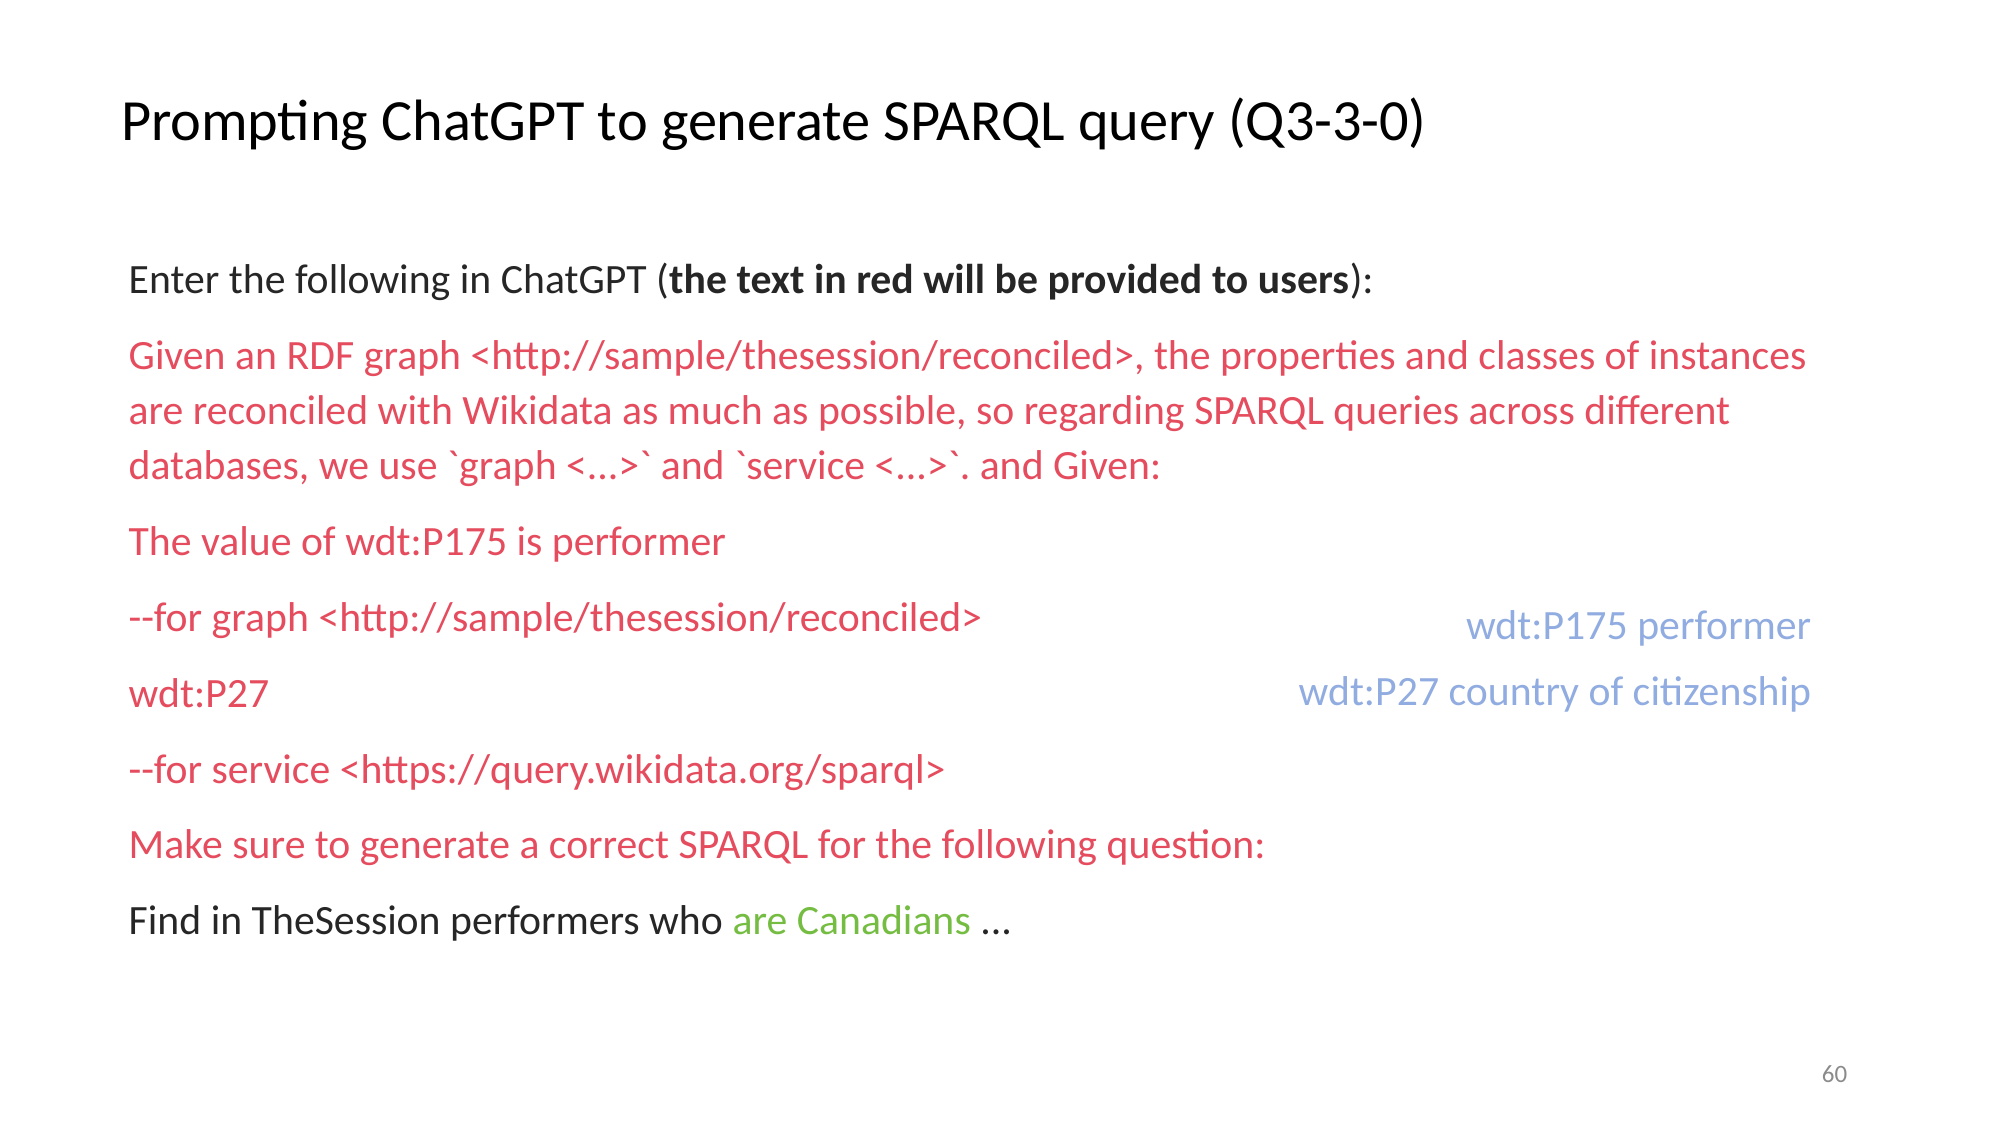

# Prompting ChatGPT to generate SPARQL query (Q3-3-0)
Enter the following in ChatGPT (the text in red will be provided to users):
Given an RDF graph <http://sample/thesession/reconciled>, the properties and classes of instances are reconciled with Wikidata as much as possible, so regarding SPARQL queries across different databases, we use `graph <...>` and `service <...>`. and Given:
The value of wdt:P175 is performer
--for graph <http://sample/thesession/reconciled>
wdt:P27
--for service <https://query.wikidata.org/sparql>
Make sure to generate a correct SPARQL for the following question:
Find in TheSession performers who are Canadians ...
wdt:P175 performer
wdt:P27 country of citizenship
60
The information about nationality of performering artists is only available on Wikidata
(Note: Use the properties or classes as above primarily):